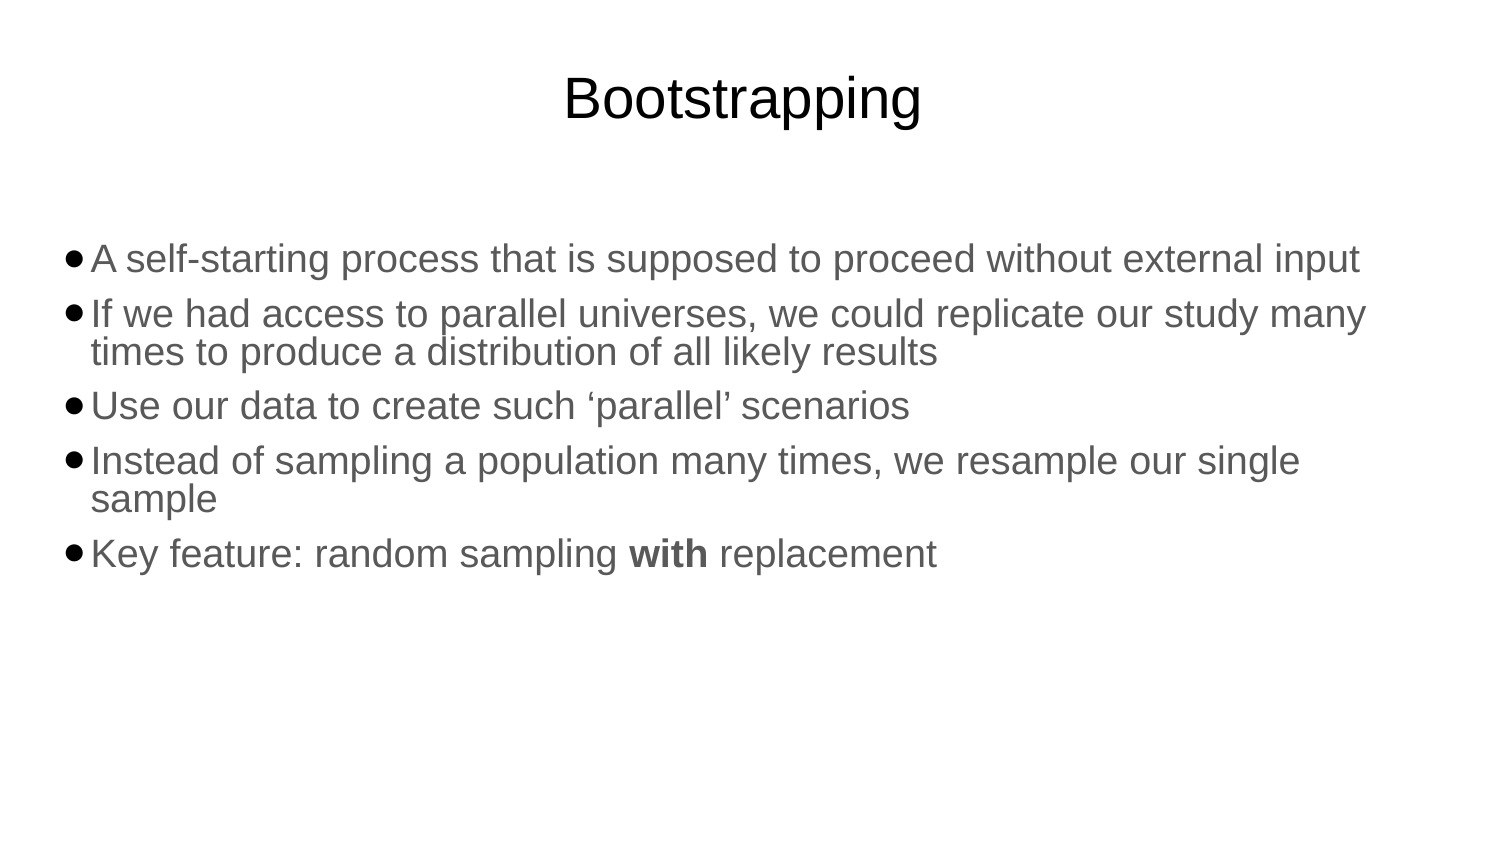

# Bootstrapping
A self-starting process that is supposed to proceed without external input
If we had access to parallel universes, we could replicate our study many times to produce a distribution of all likely results
Use our data to create such ‘parallel’ scenarios
Instead of sampling a population many times, we resample our single sample
Key feature: random sampling with replacement